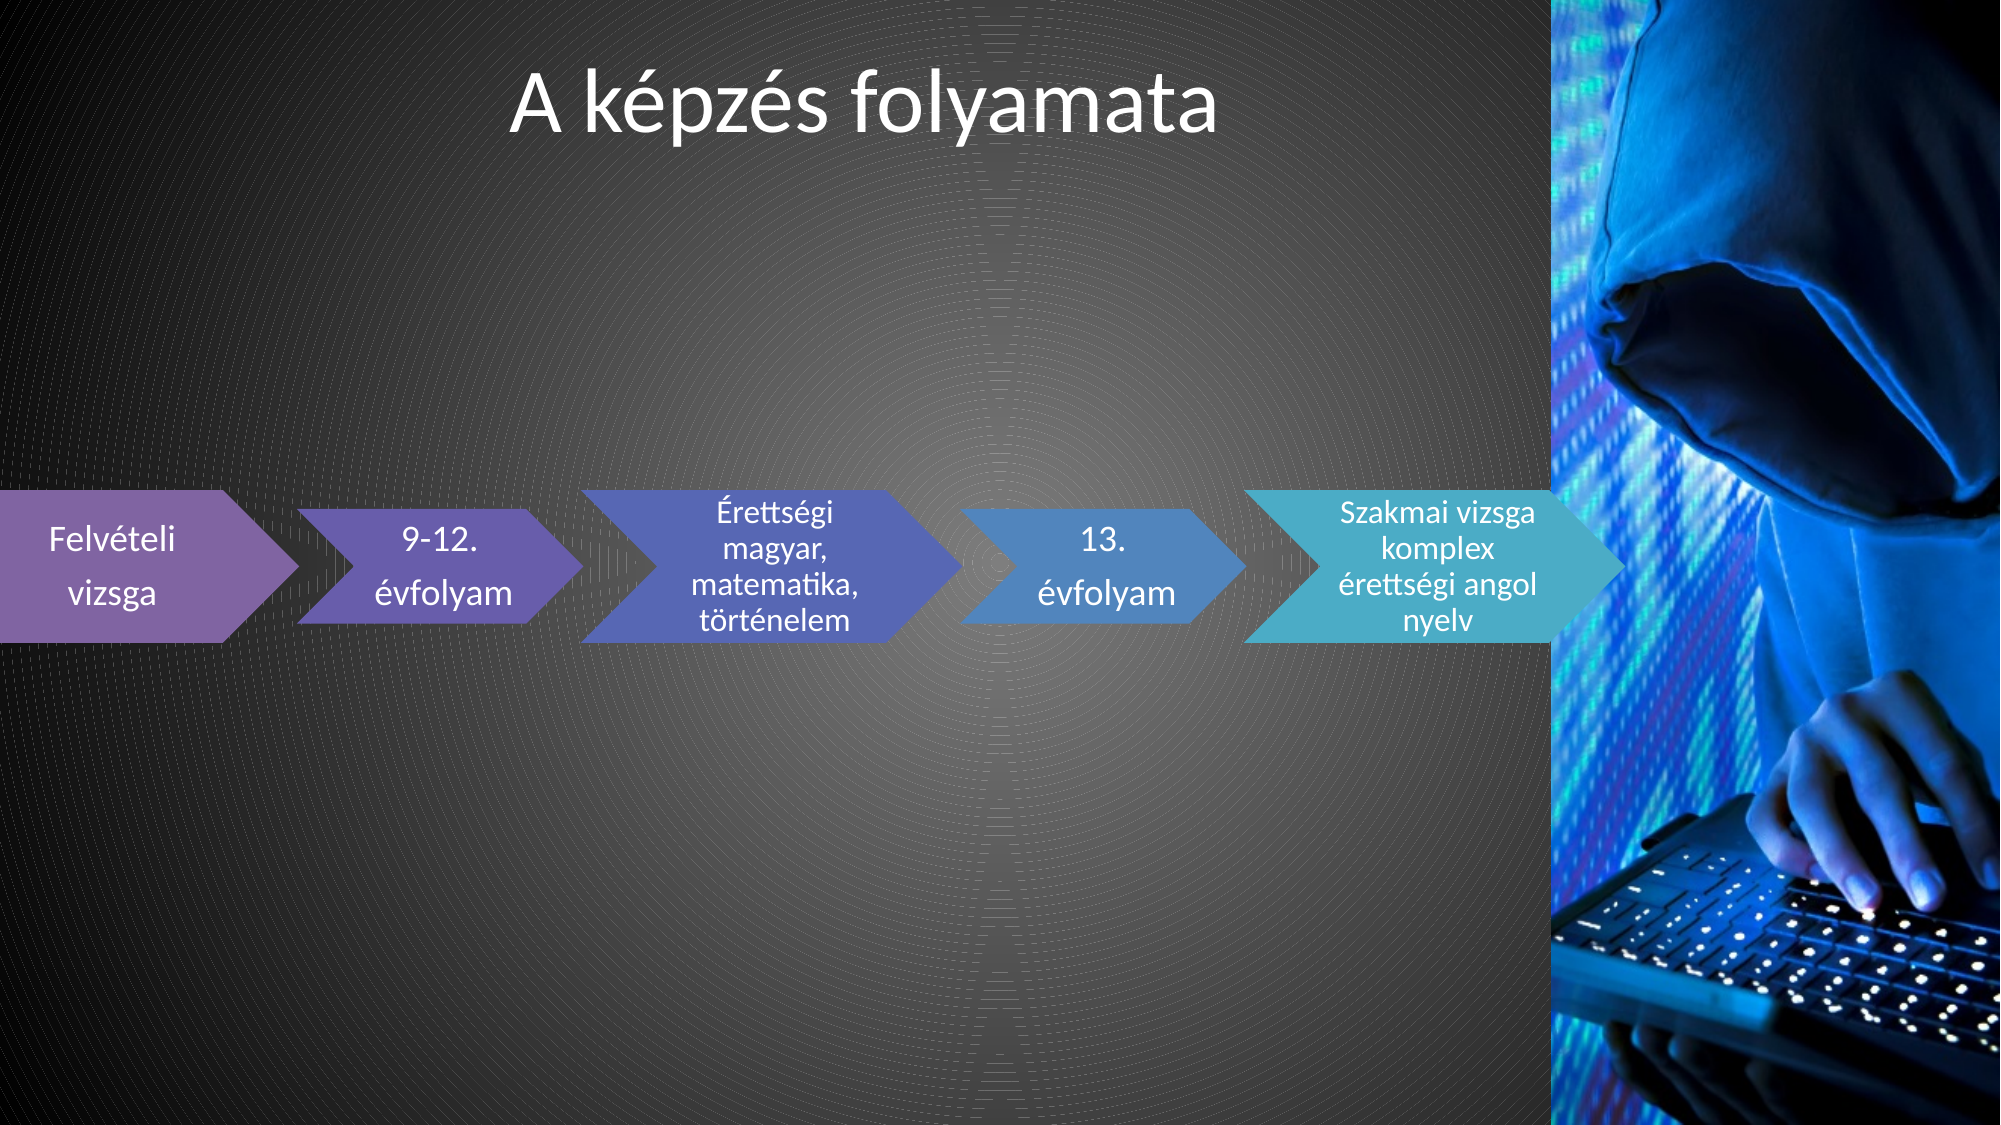

Felvételi
vizsga
9-12.
évfolyam
Érettségi magyar, matematika, történelem
13.
évfolyam
Szakmai vizsga komplex érettségi angol nyelv
# A képzés folyamata